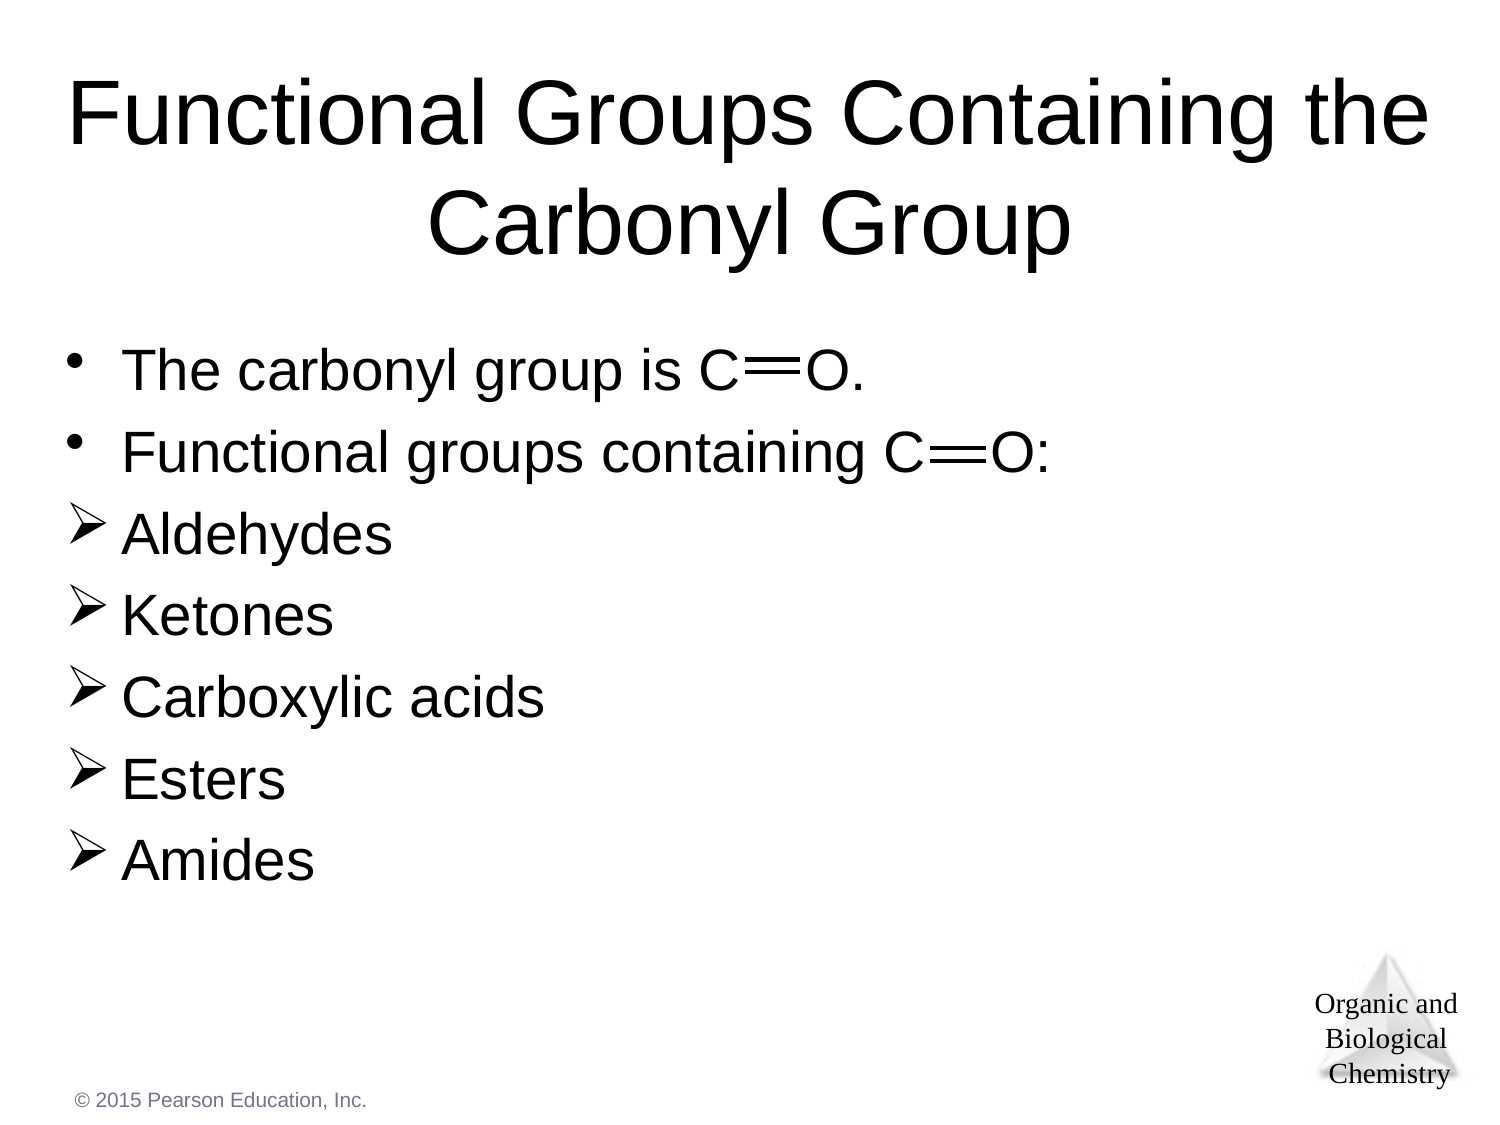

# Functional Groups Containing the Carbonyl Group
The carbonyl group is C    O.
Functional groups containing C    O:
Aldehydes
Ketones
Carboxylic acids
Esters
Amides